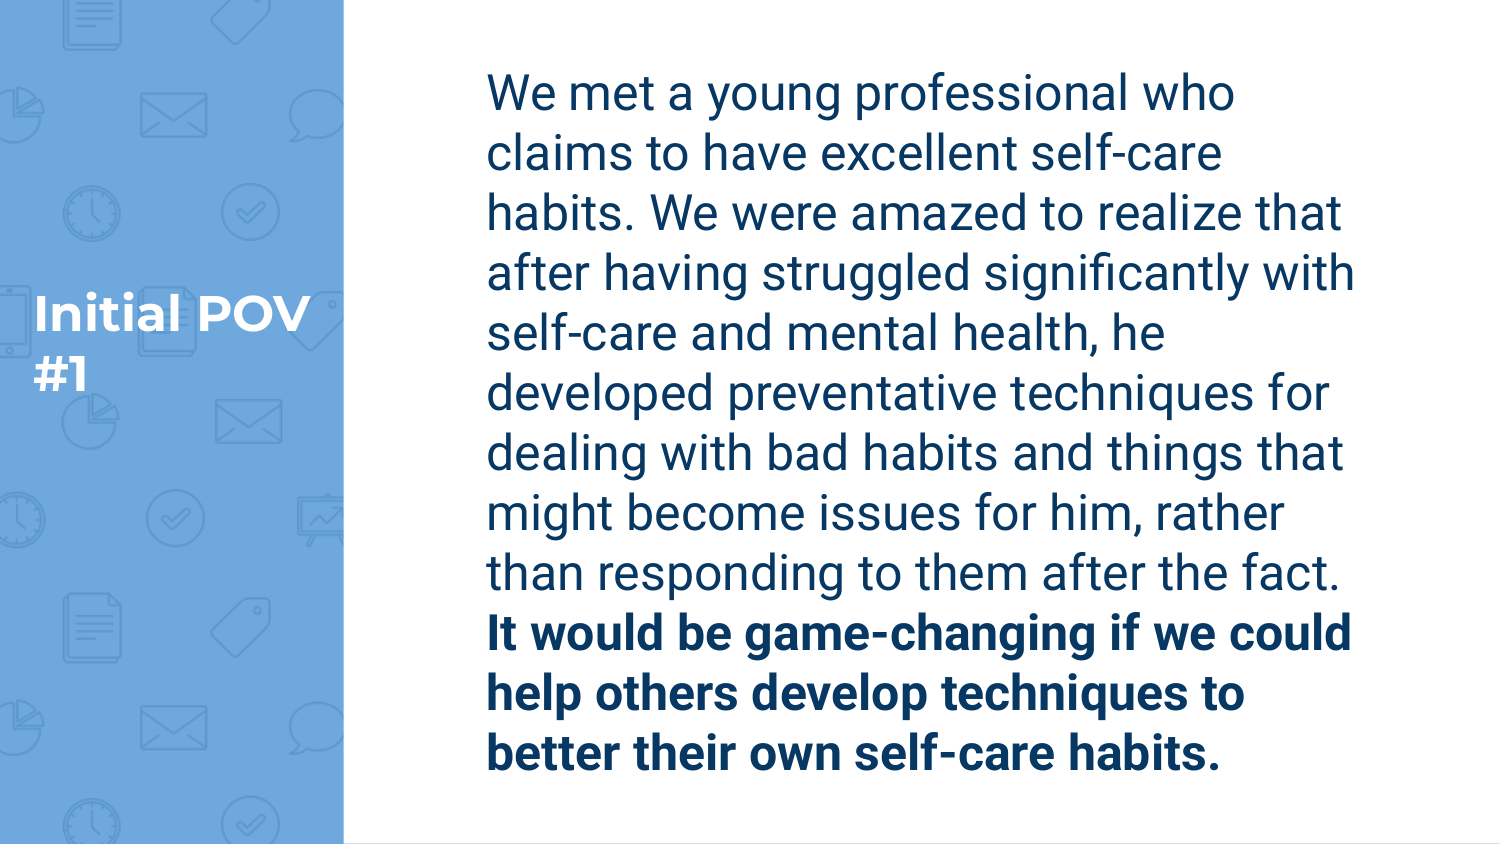

We met a young professional who claims to have excellent self-care habits. We were amazed to realize that after having struggled significantly with self-care and mental health, he developed preventative techniques for dealing with bad habits and things that might become issues for him, rather than responding to them after the fact.
It would be game-changing if we could help others develop techniques to better their own self-care habits.
# Initial POV #1